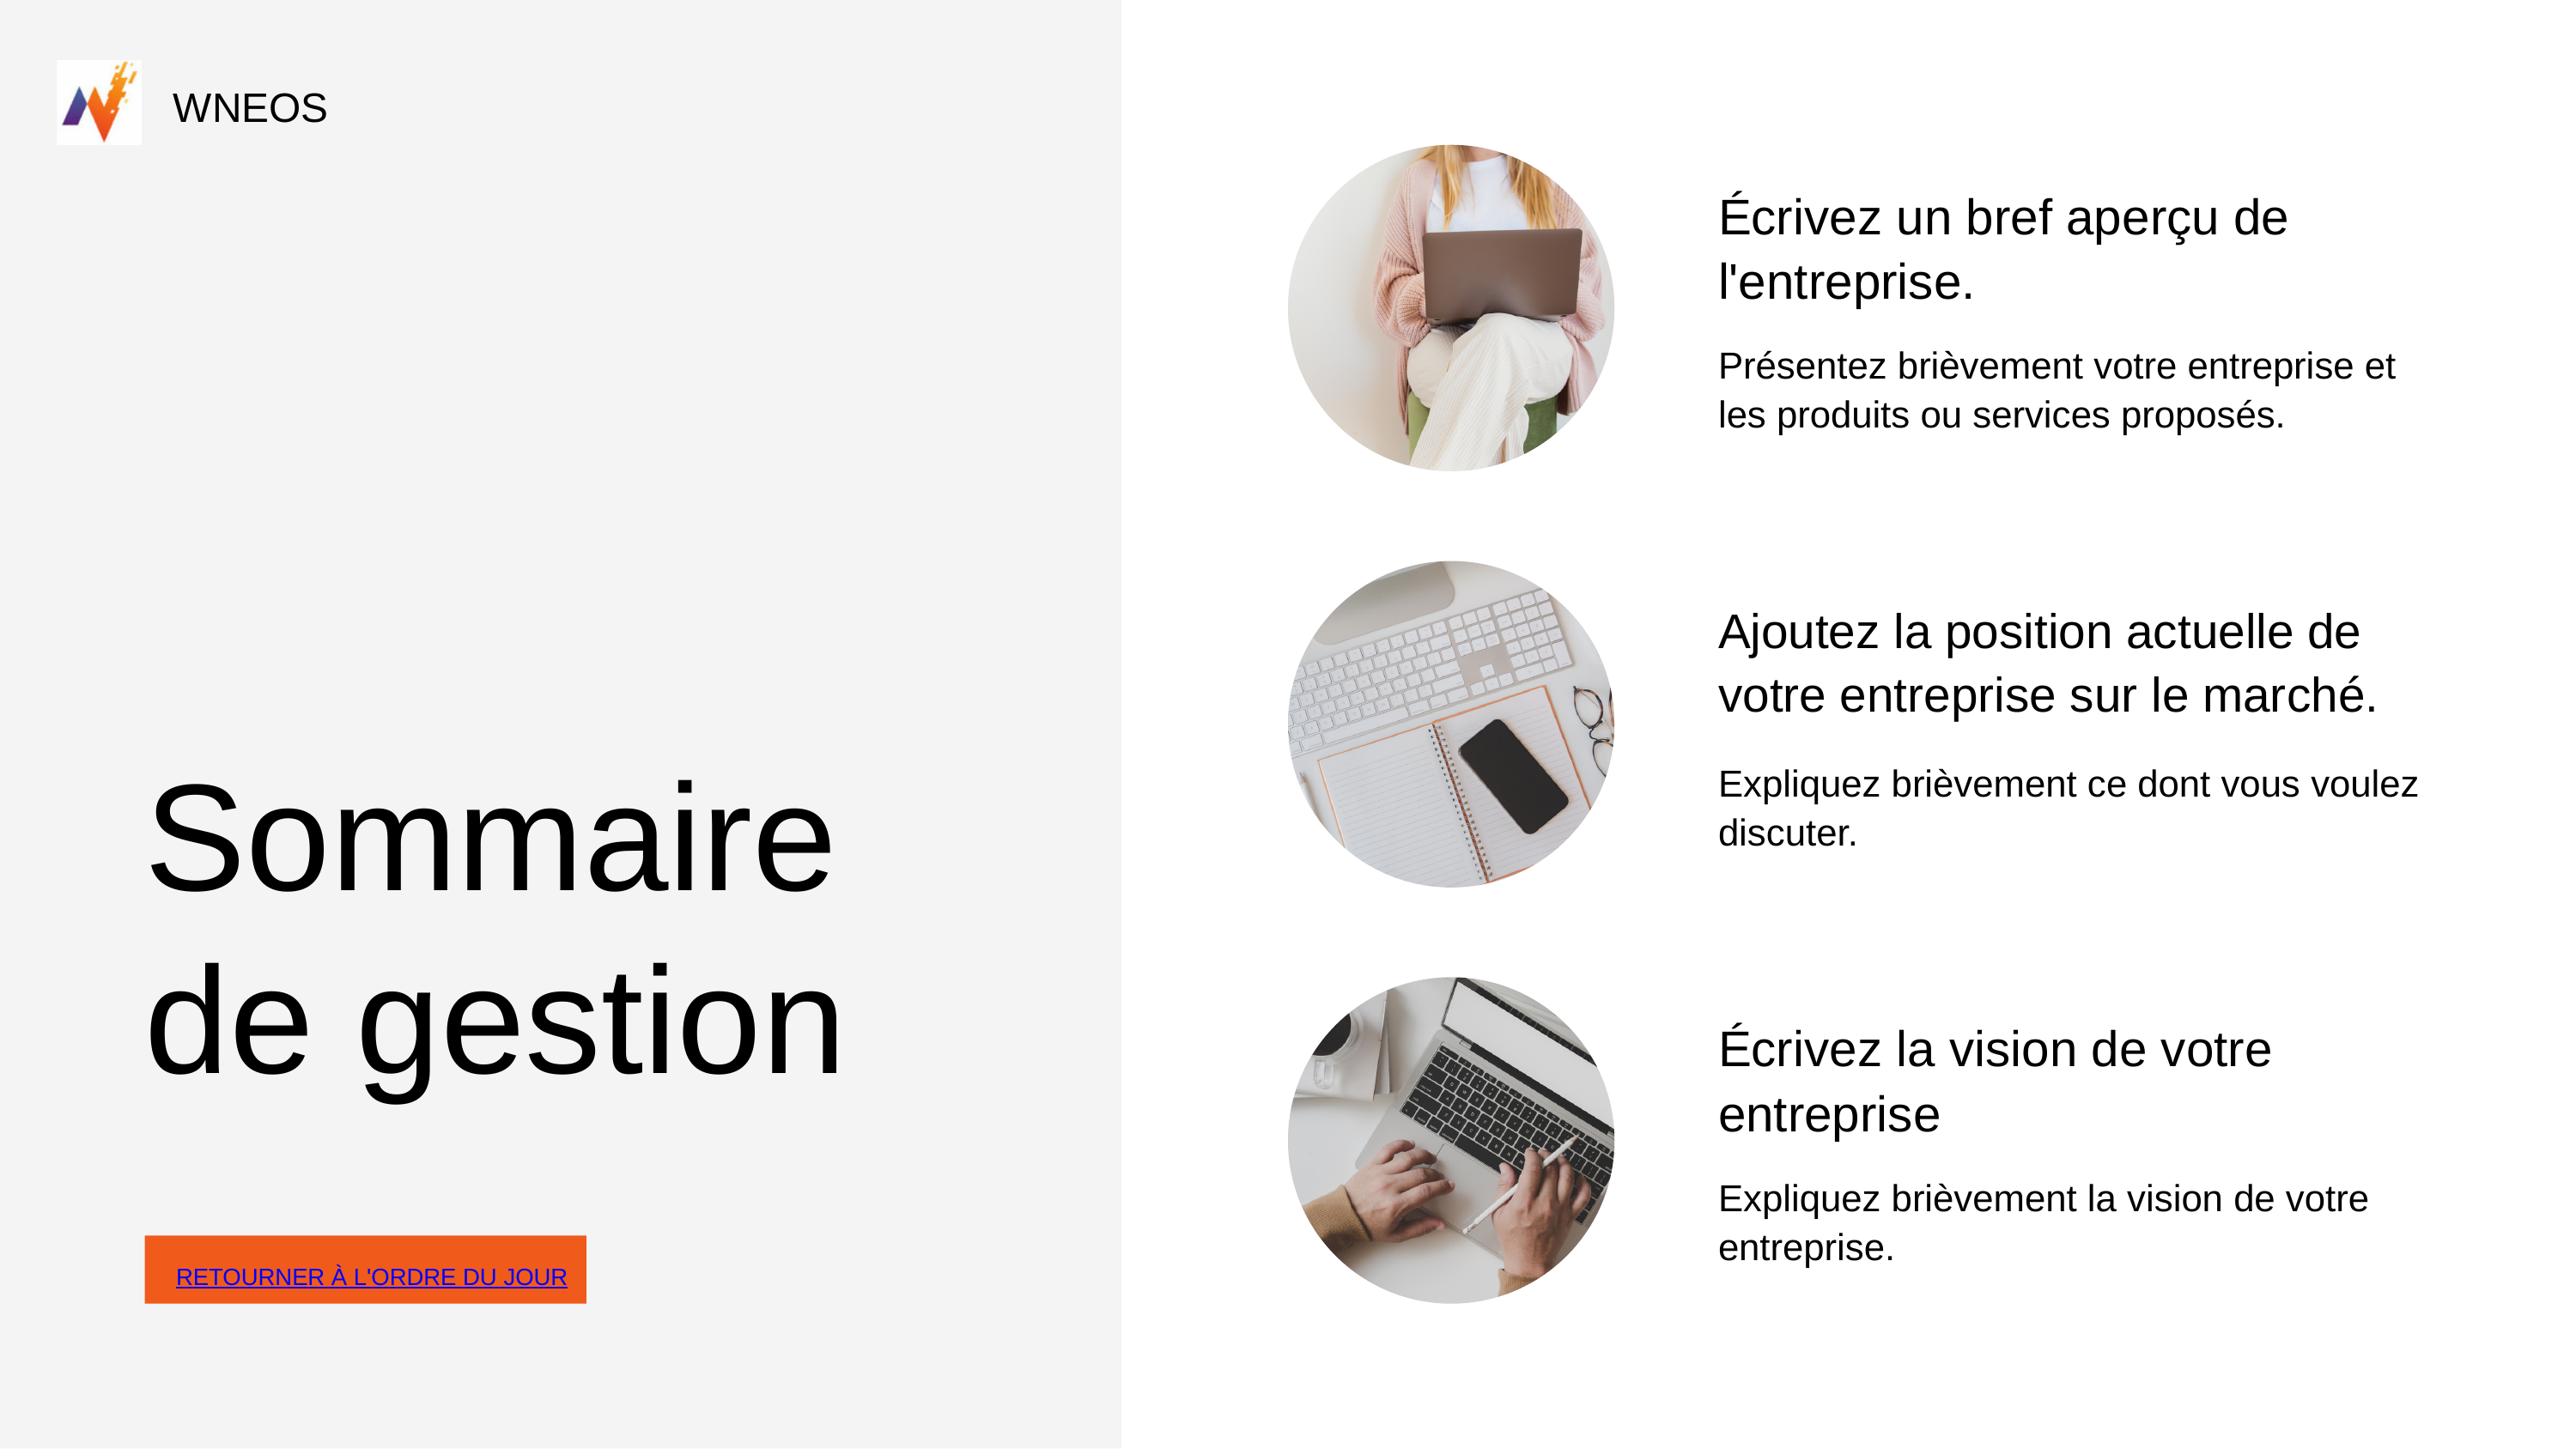

WNEOS

Écrivez un bref aperçu de l'entreprise.
Présentez brièvement votre entreprise et les produits ou services proposés.

Ajoutez la position actuelle de votre entreprise sur le marché.
Expliquez brièvement ce dont vous voulez discuter.
Sommaire de gestion

Écrivez la vision de votre entreprise
Expliquez brièvement la vision de votre entreprise.

RETOURNER À L'ORDRE DU JOUR